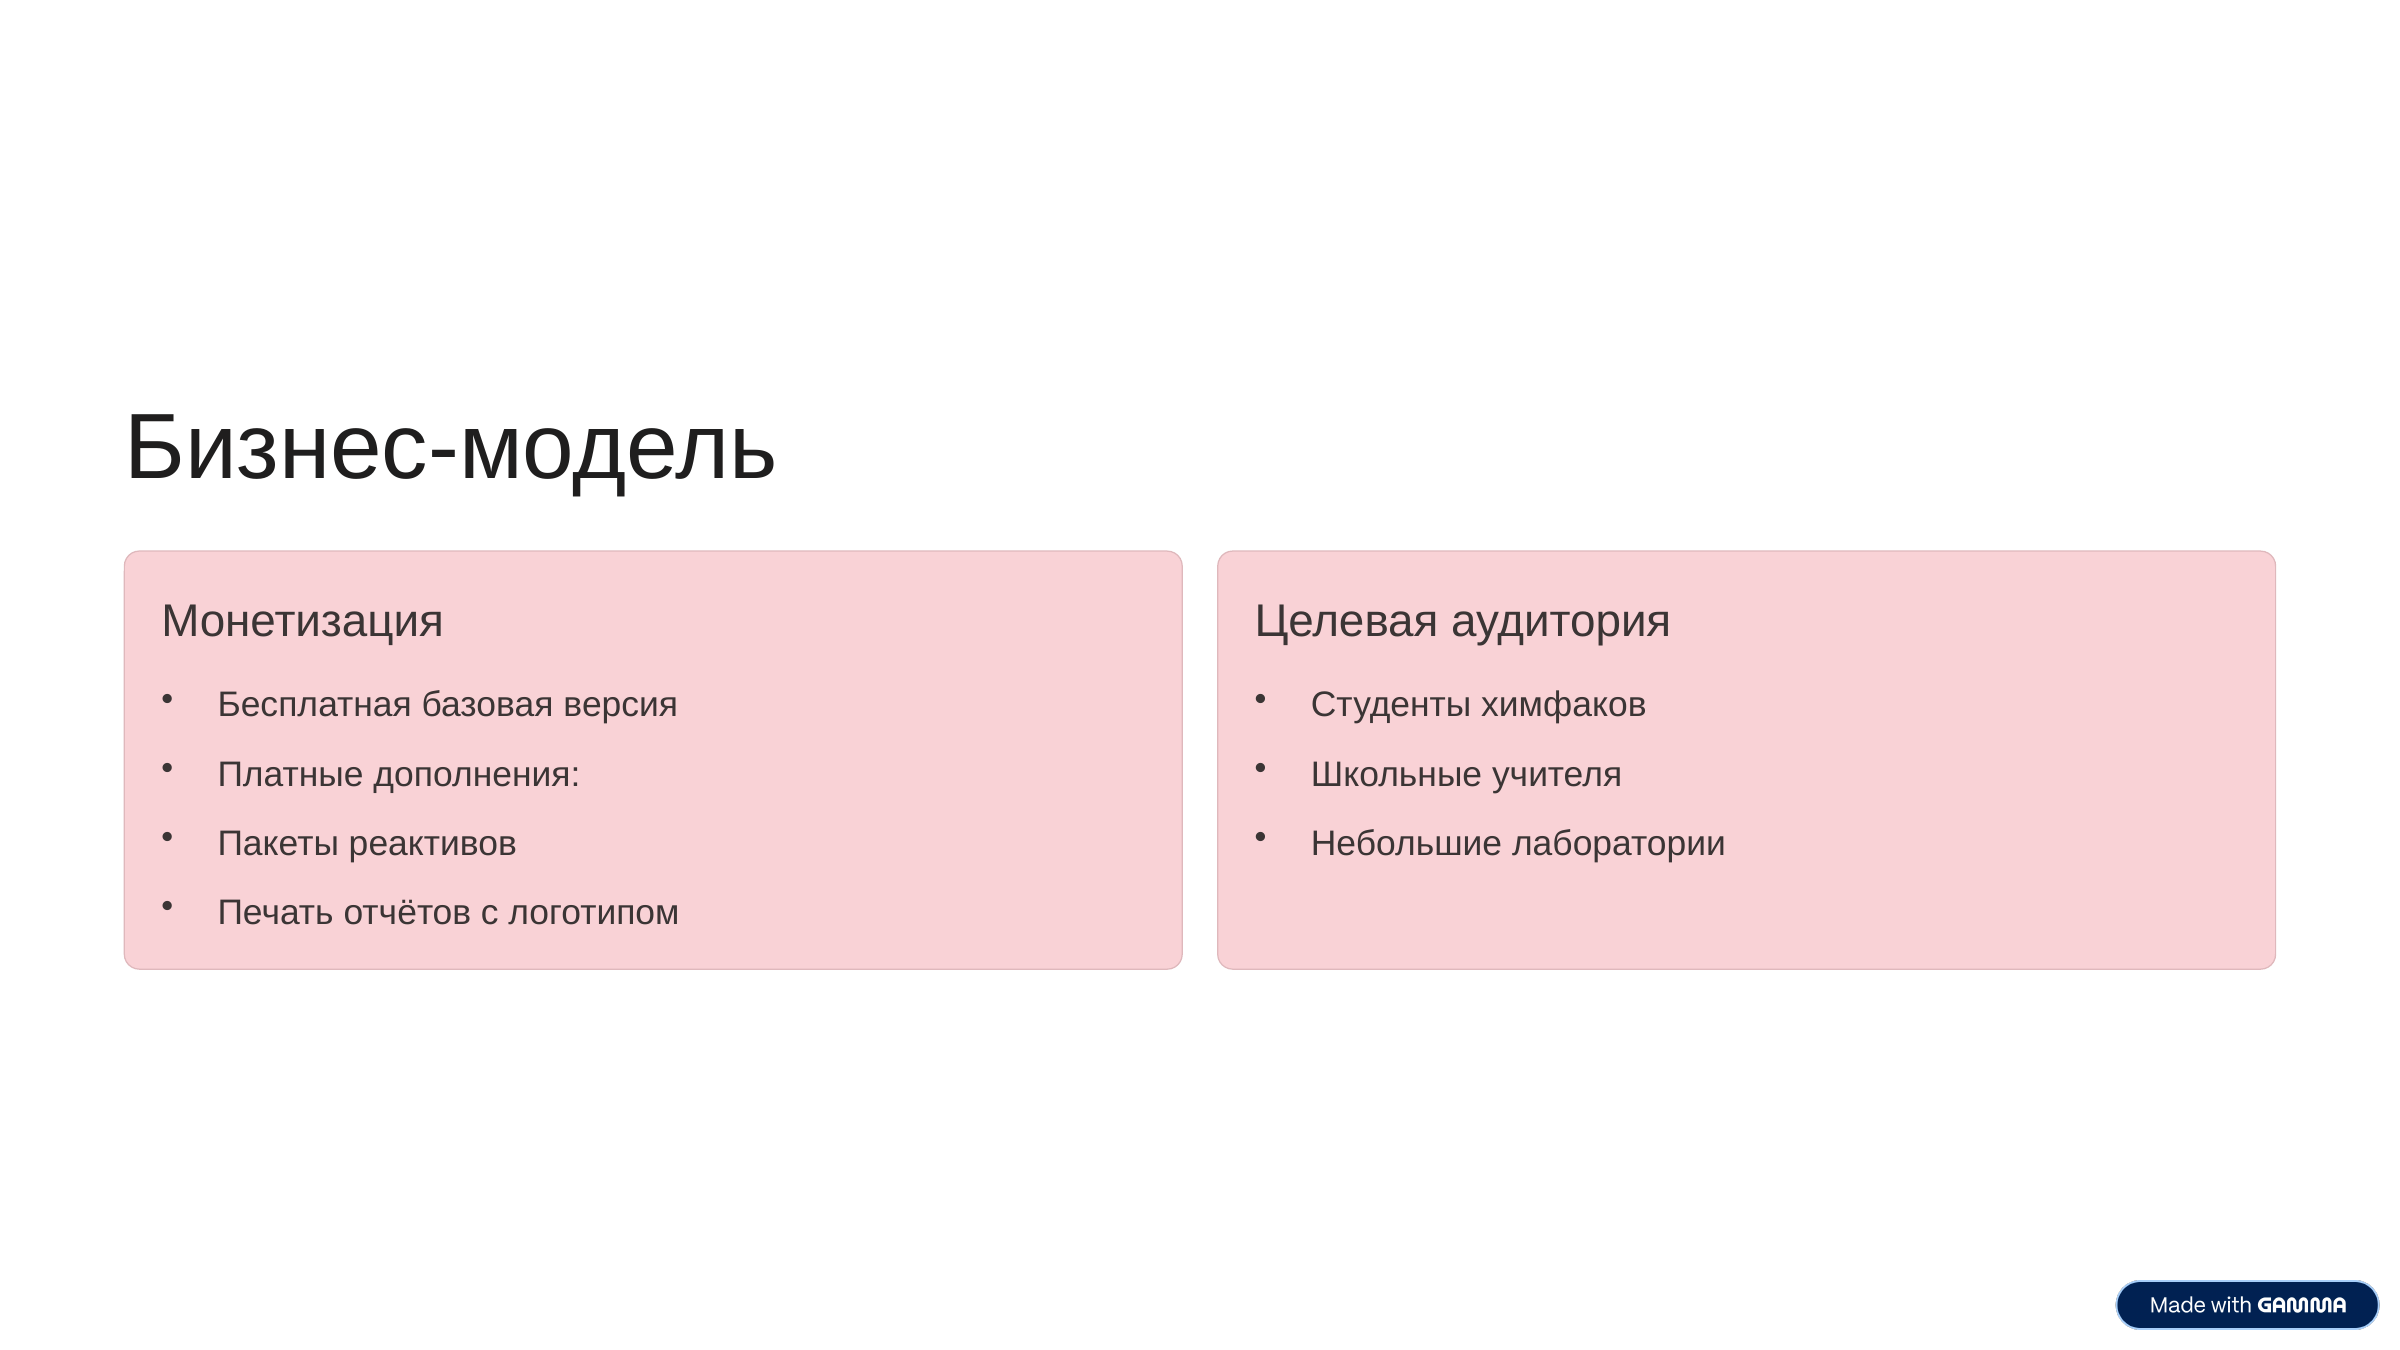

Бизнес-модель

Монетизация
Целевая аудитория
Бесплатная базовая версия
Студенты химфаков
Платные дополнения:
Школьные учителя
Пакеты реактивов
Небольшие лаборатории
Печать отчётов с логотипом